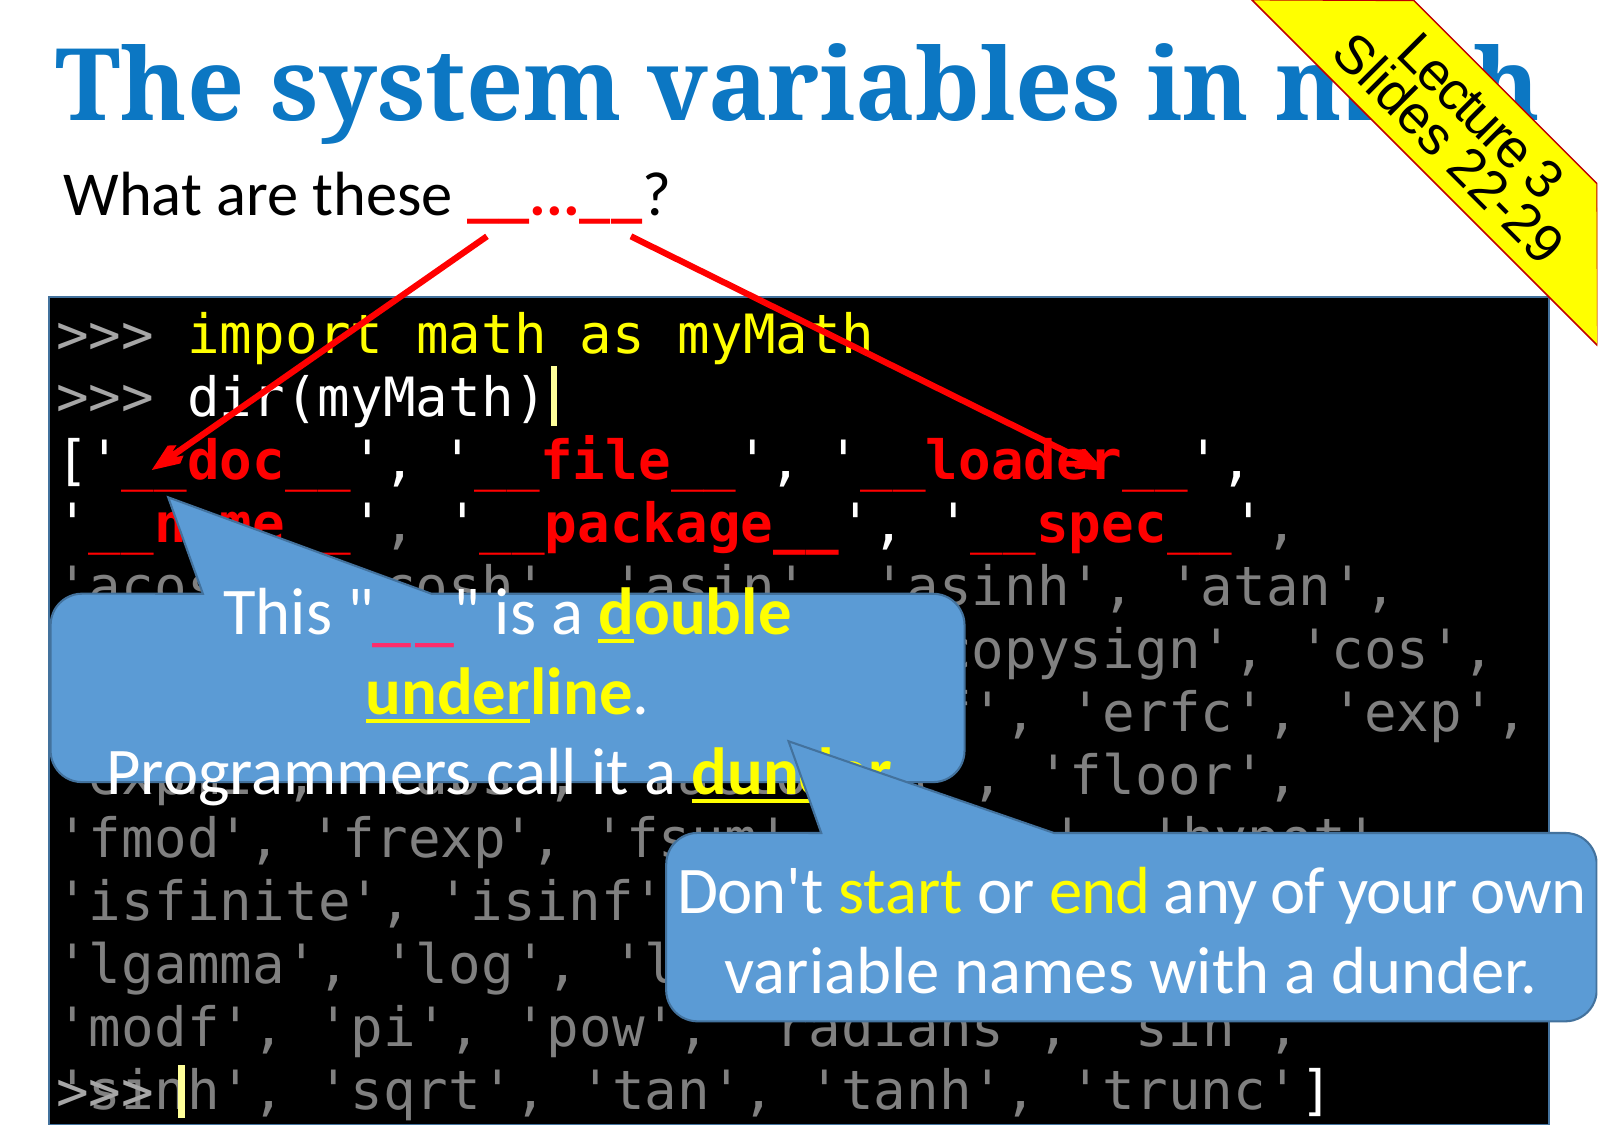

# The system variables in math
Lecture 3
Slides 22-29
What are these __...__?
    import math as myMath
    dir(myMath)
['__doc__', '__file__', '__loader__', '__name__', '__package__', '__spec__', 'acos', 'acosh', 'asin', 'asinh', 'atan', 'atan2', 'atanh', 'ceil', 'copysign', 'cos', 'cosh', 'degrees', 'e', 'erf', 'erfc', 'exp', 'expm1', 'fabs', 'factorial', 'floor', 'fmod', 'frexp', 'fsum', 'gamma', 'hypot', 'isfinite', 'isinf', 'isnan', 'ldexp', 'lgamma', 'log', 'log10', 'log1p', 'log2', 'modf', 'pi', 'pow', 'radians', 'sin', 'sinh', 'sqrt', 'tan', 'tanh', 'trunc']

>>>
>>>

>>>
This "_ _" is a double underline.
Programmers call it a dunder.
Don't start or end any of your own variable names with a dunder.